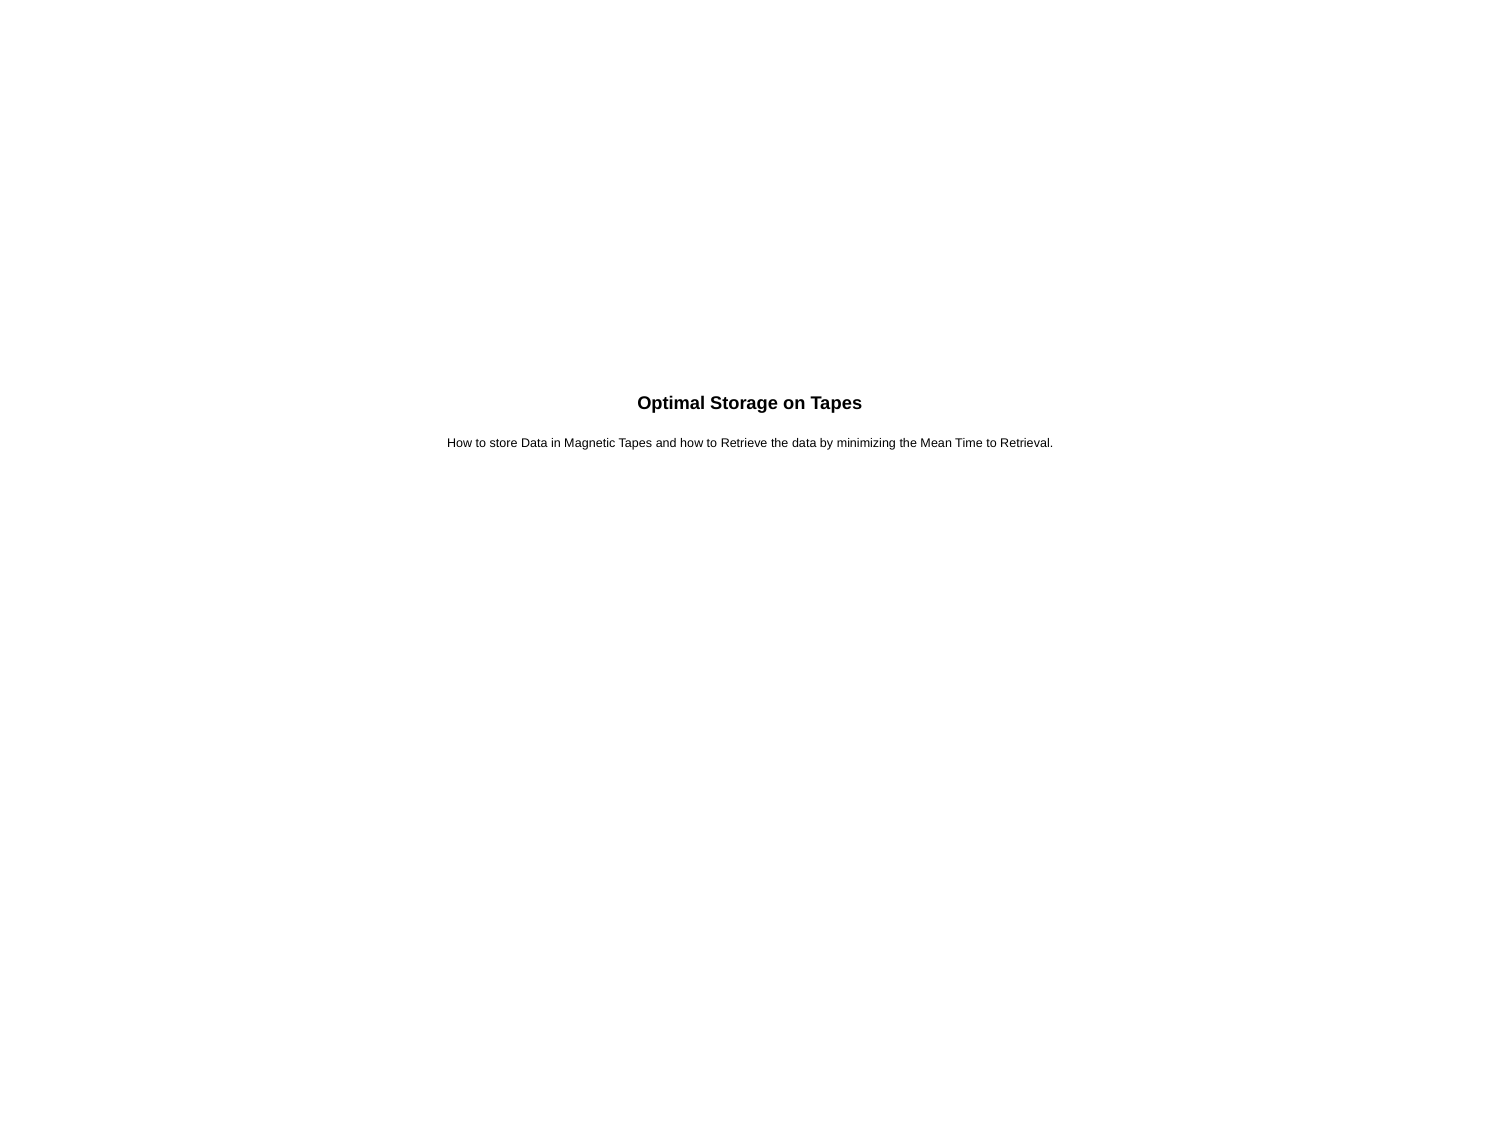

# Optimal Storage on Tapes How to store Data in Magnetic Tapes and how to Retrieve the data by minimizing the Mean Time to Retrieval.